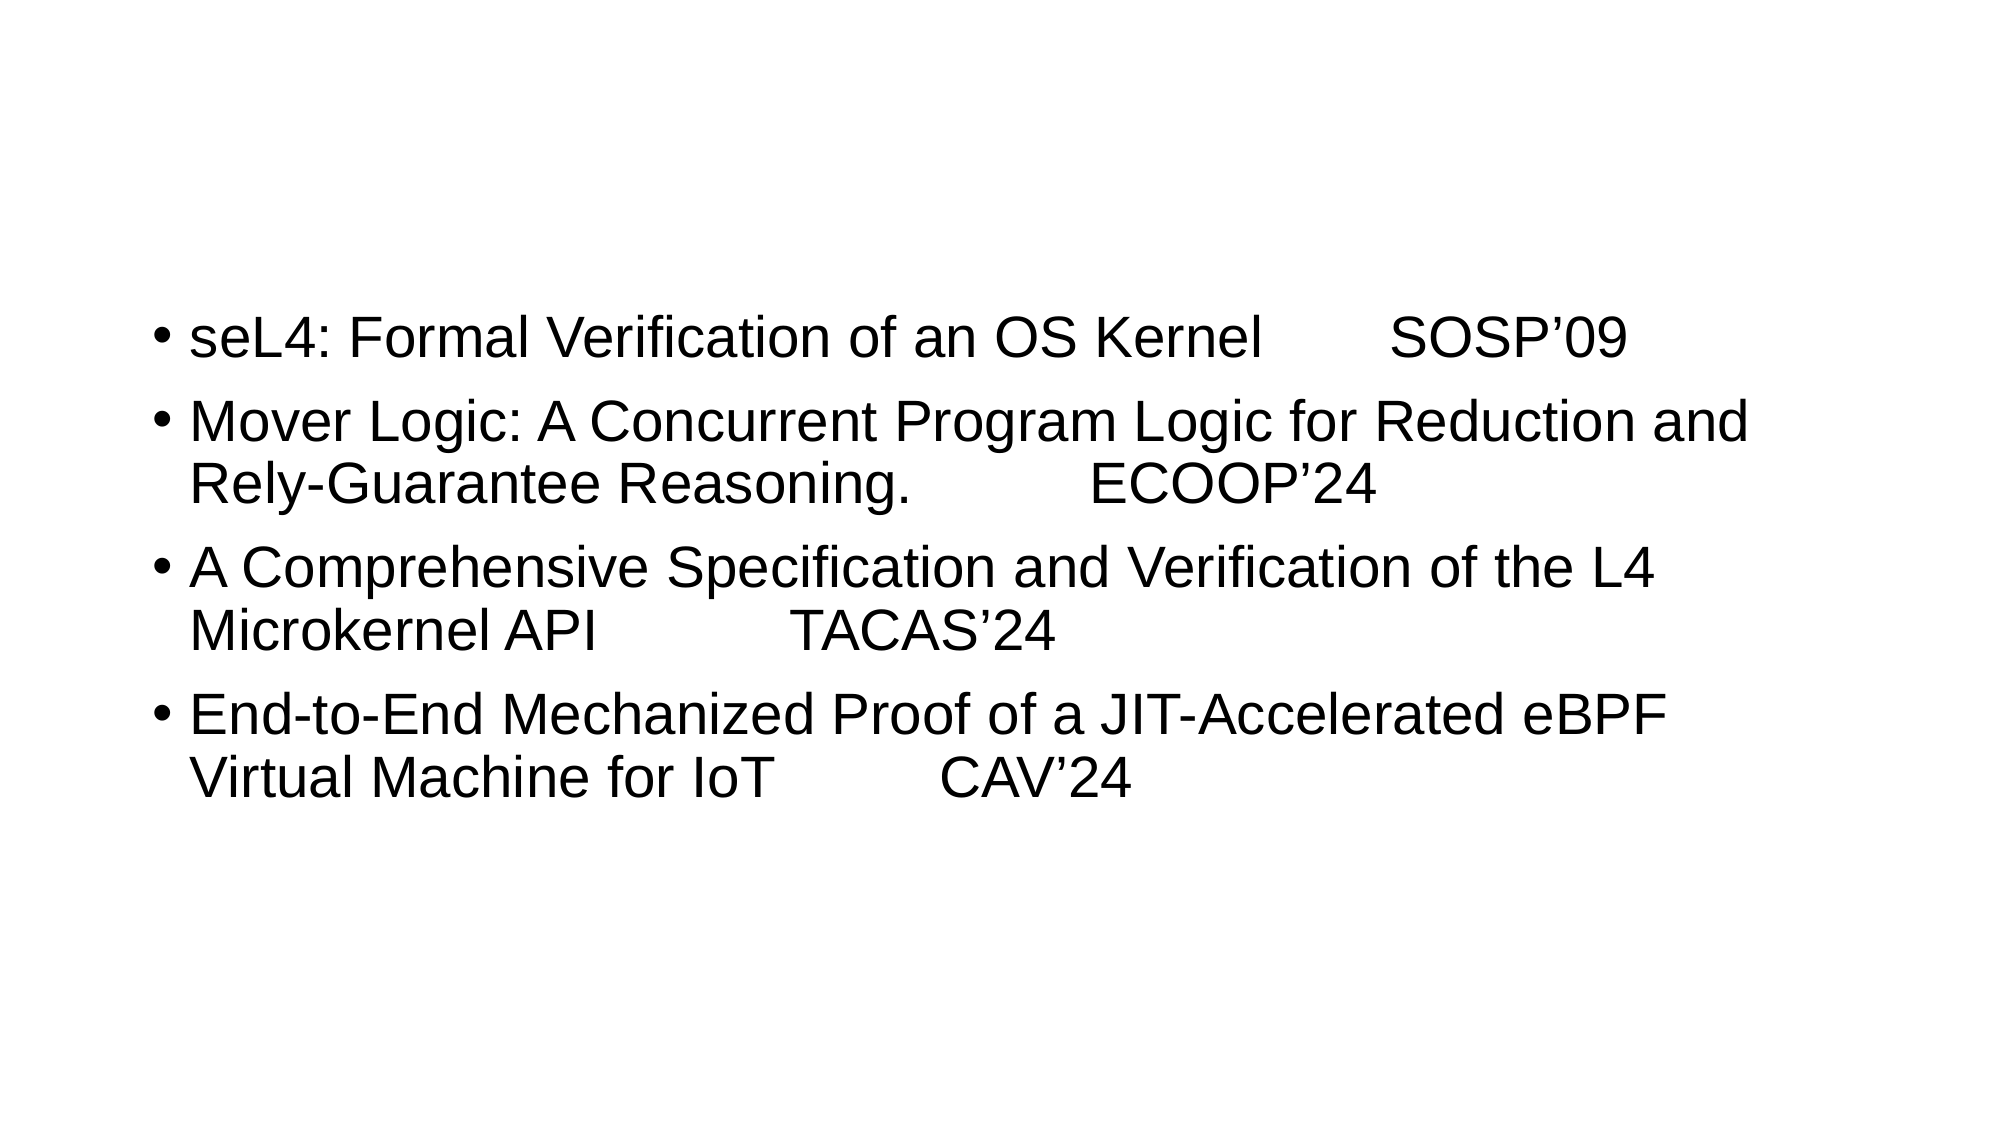

#
seL4: Formal Verification of an OS Kernel	SOSP’09
Mover Logic: A Concurrent Program Logic for Reduction and Rely-Guarantee Reasoning.		ECOOP’24
A Comprehensive Specification and Verification of the L4 Microkernel API		TACAS’24
End-to-End Mechanized Proof of a JIT-Accelerated eBPF Virtual Machine for IoT		CAV’24